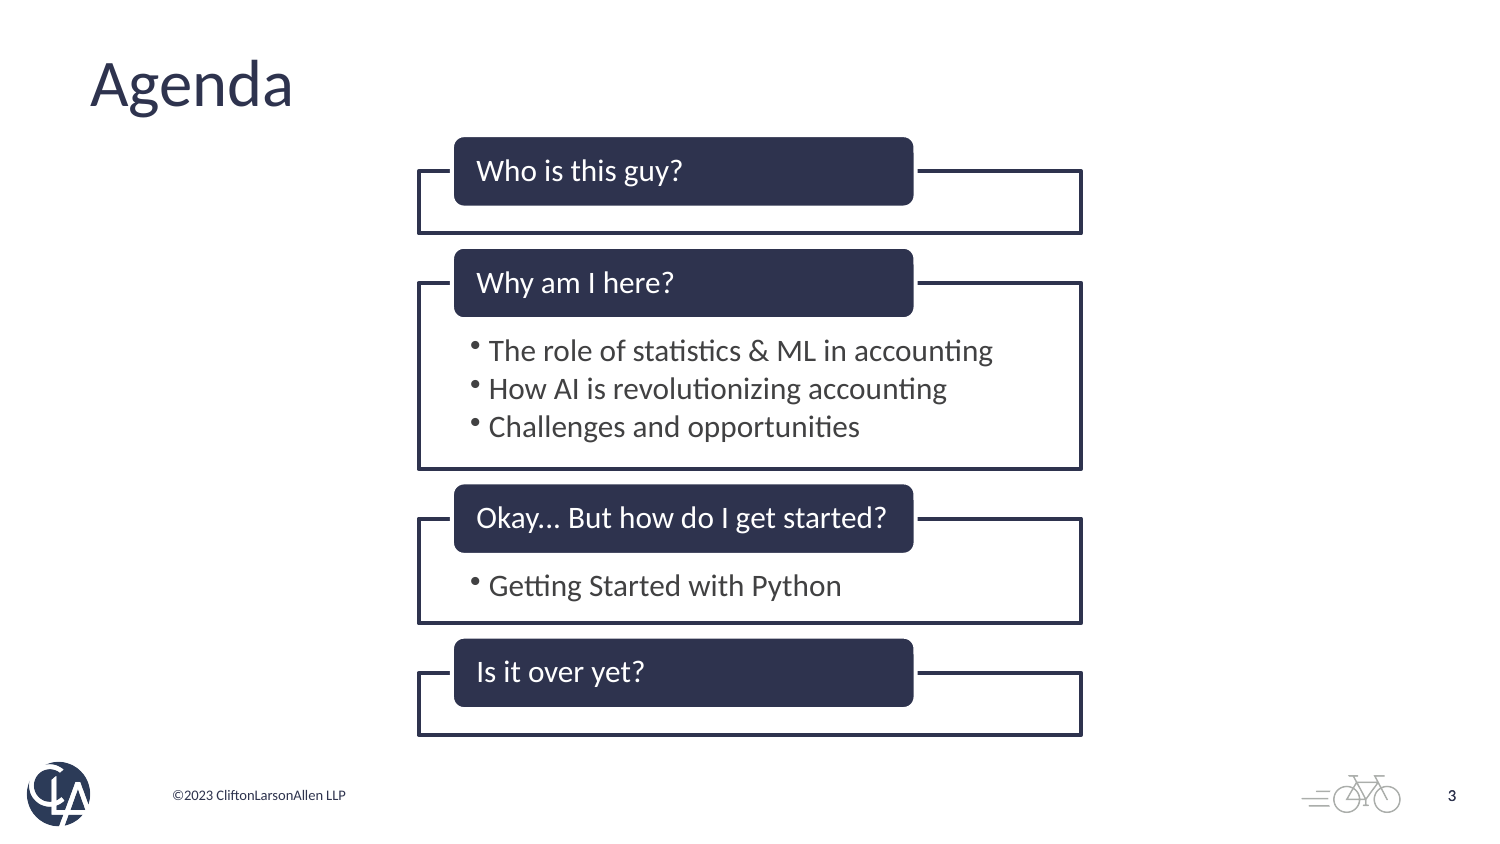

# Agenda
Who is this guy?
The role of statistics & ML in accounting
How AI is revolutionizing accounting
Challenges and opportunities
Why am I here?
Getting Started with Python
Okay... But how do I get started?
Is it over yet?
3
3